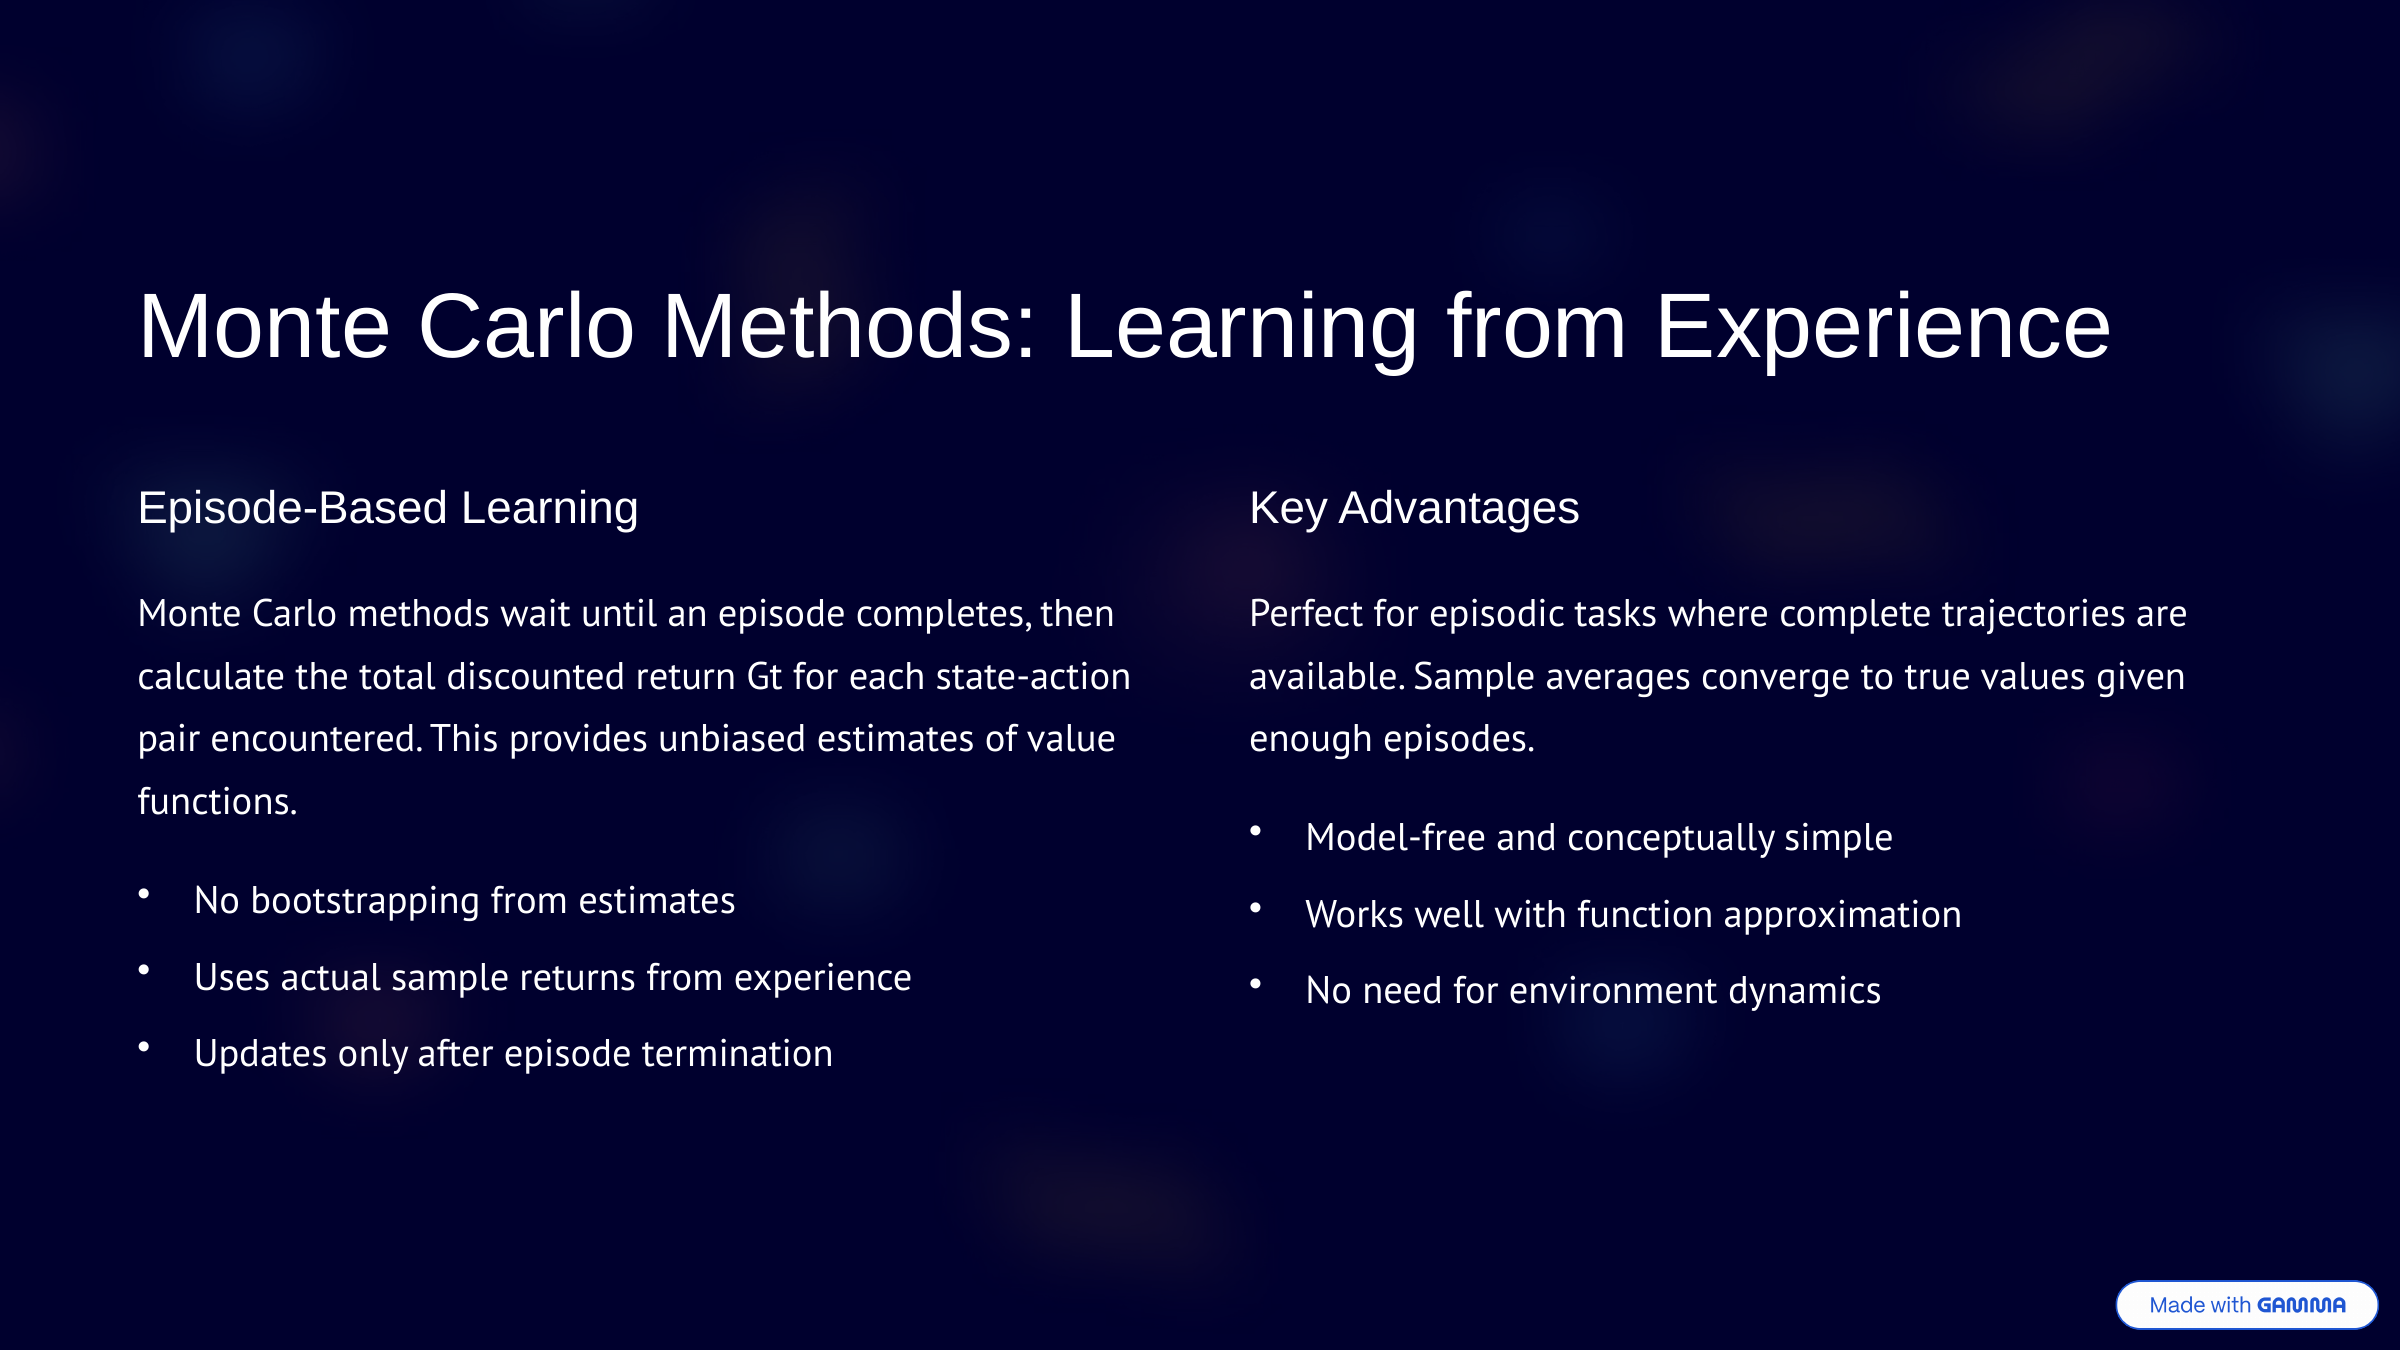

Monte Carlo Methods: Learning from Experience
Episode-Based Learning
Key Advantages
Monte Carlo methods wait until an episode completes, then calculate the total discounted return Gt for each state-action pair encountered. This provides unbiased estimates of value functions.
Perfect for episodic tasks where complete trajectories are available. Sample averages converge to true values given enough episodes.
Model-free and conceptually simple
No bootstrapping from estimates
Works well with function approximation
Uses actual sample returns from experience
No need for environment dynamics
Updates only after episode termination